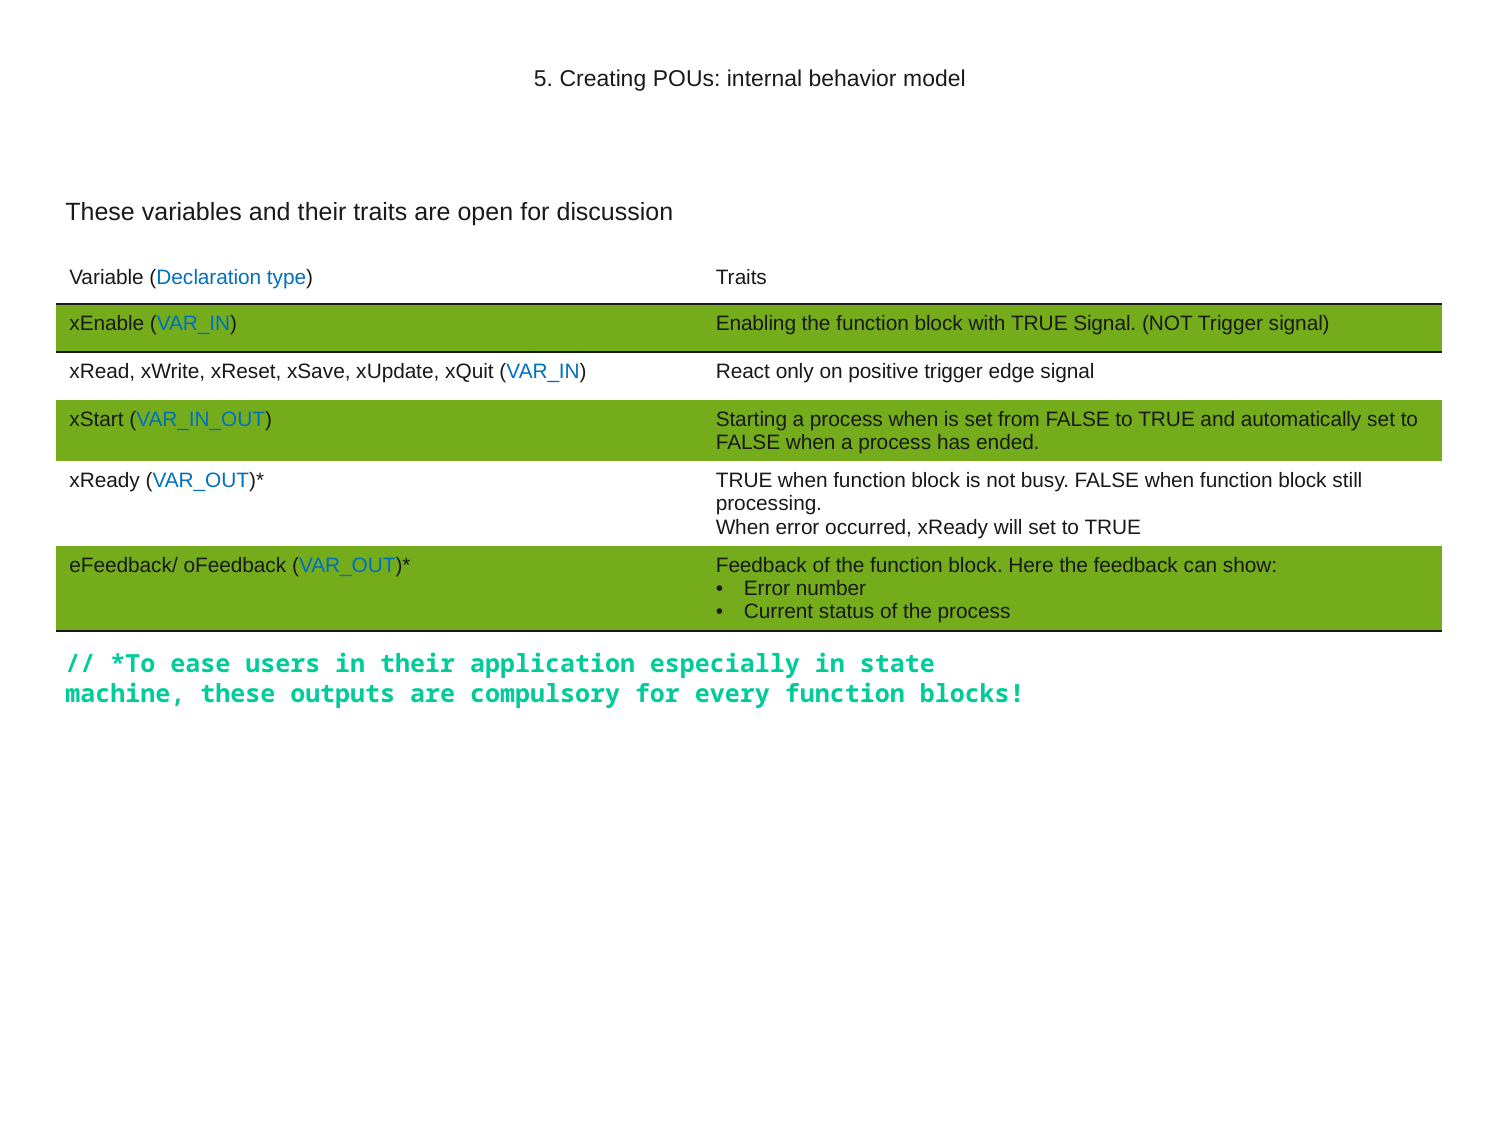

# 5. Creating POUs: internal behavior model
These variables and their traits are open for discussion
| Variable (Declaration type) | Traits |
| --- | --- |
| xEnable (VAR\_IN) | Enabling the function block with TRUE Signal. (NOT Trigger signal) |
| xRead, xWrite, xReset, xSave, xUpdate, xQuit (VAR\_IN) | React only on positive trigger edge signal |
| xStart (VAR\_IN\_OUT) | Starting a process when is set from FALSE to TRUE and automatically set to FALSE when a process has ended. |
| xReady (VAR\_OUT)\* | TRUE when function block is not busy. FALSE when function block still processing. When error occurred, xReady will set to TRUE |
| eFeedback/ oFeedback (VAR\_OUT)\* | Feedback of the function block. Here the feedback can show: Error number Current status of the process |
// *To ease users in their application especially in state machine, these outputs are compulsory for every function blocks!